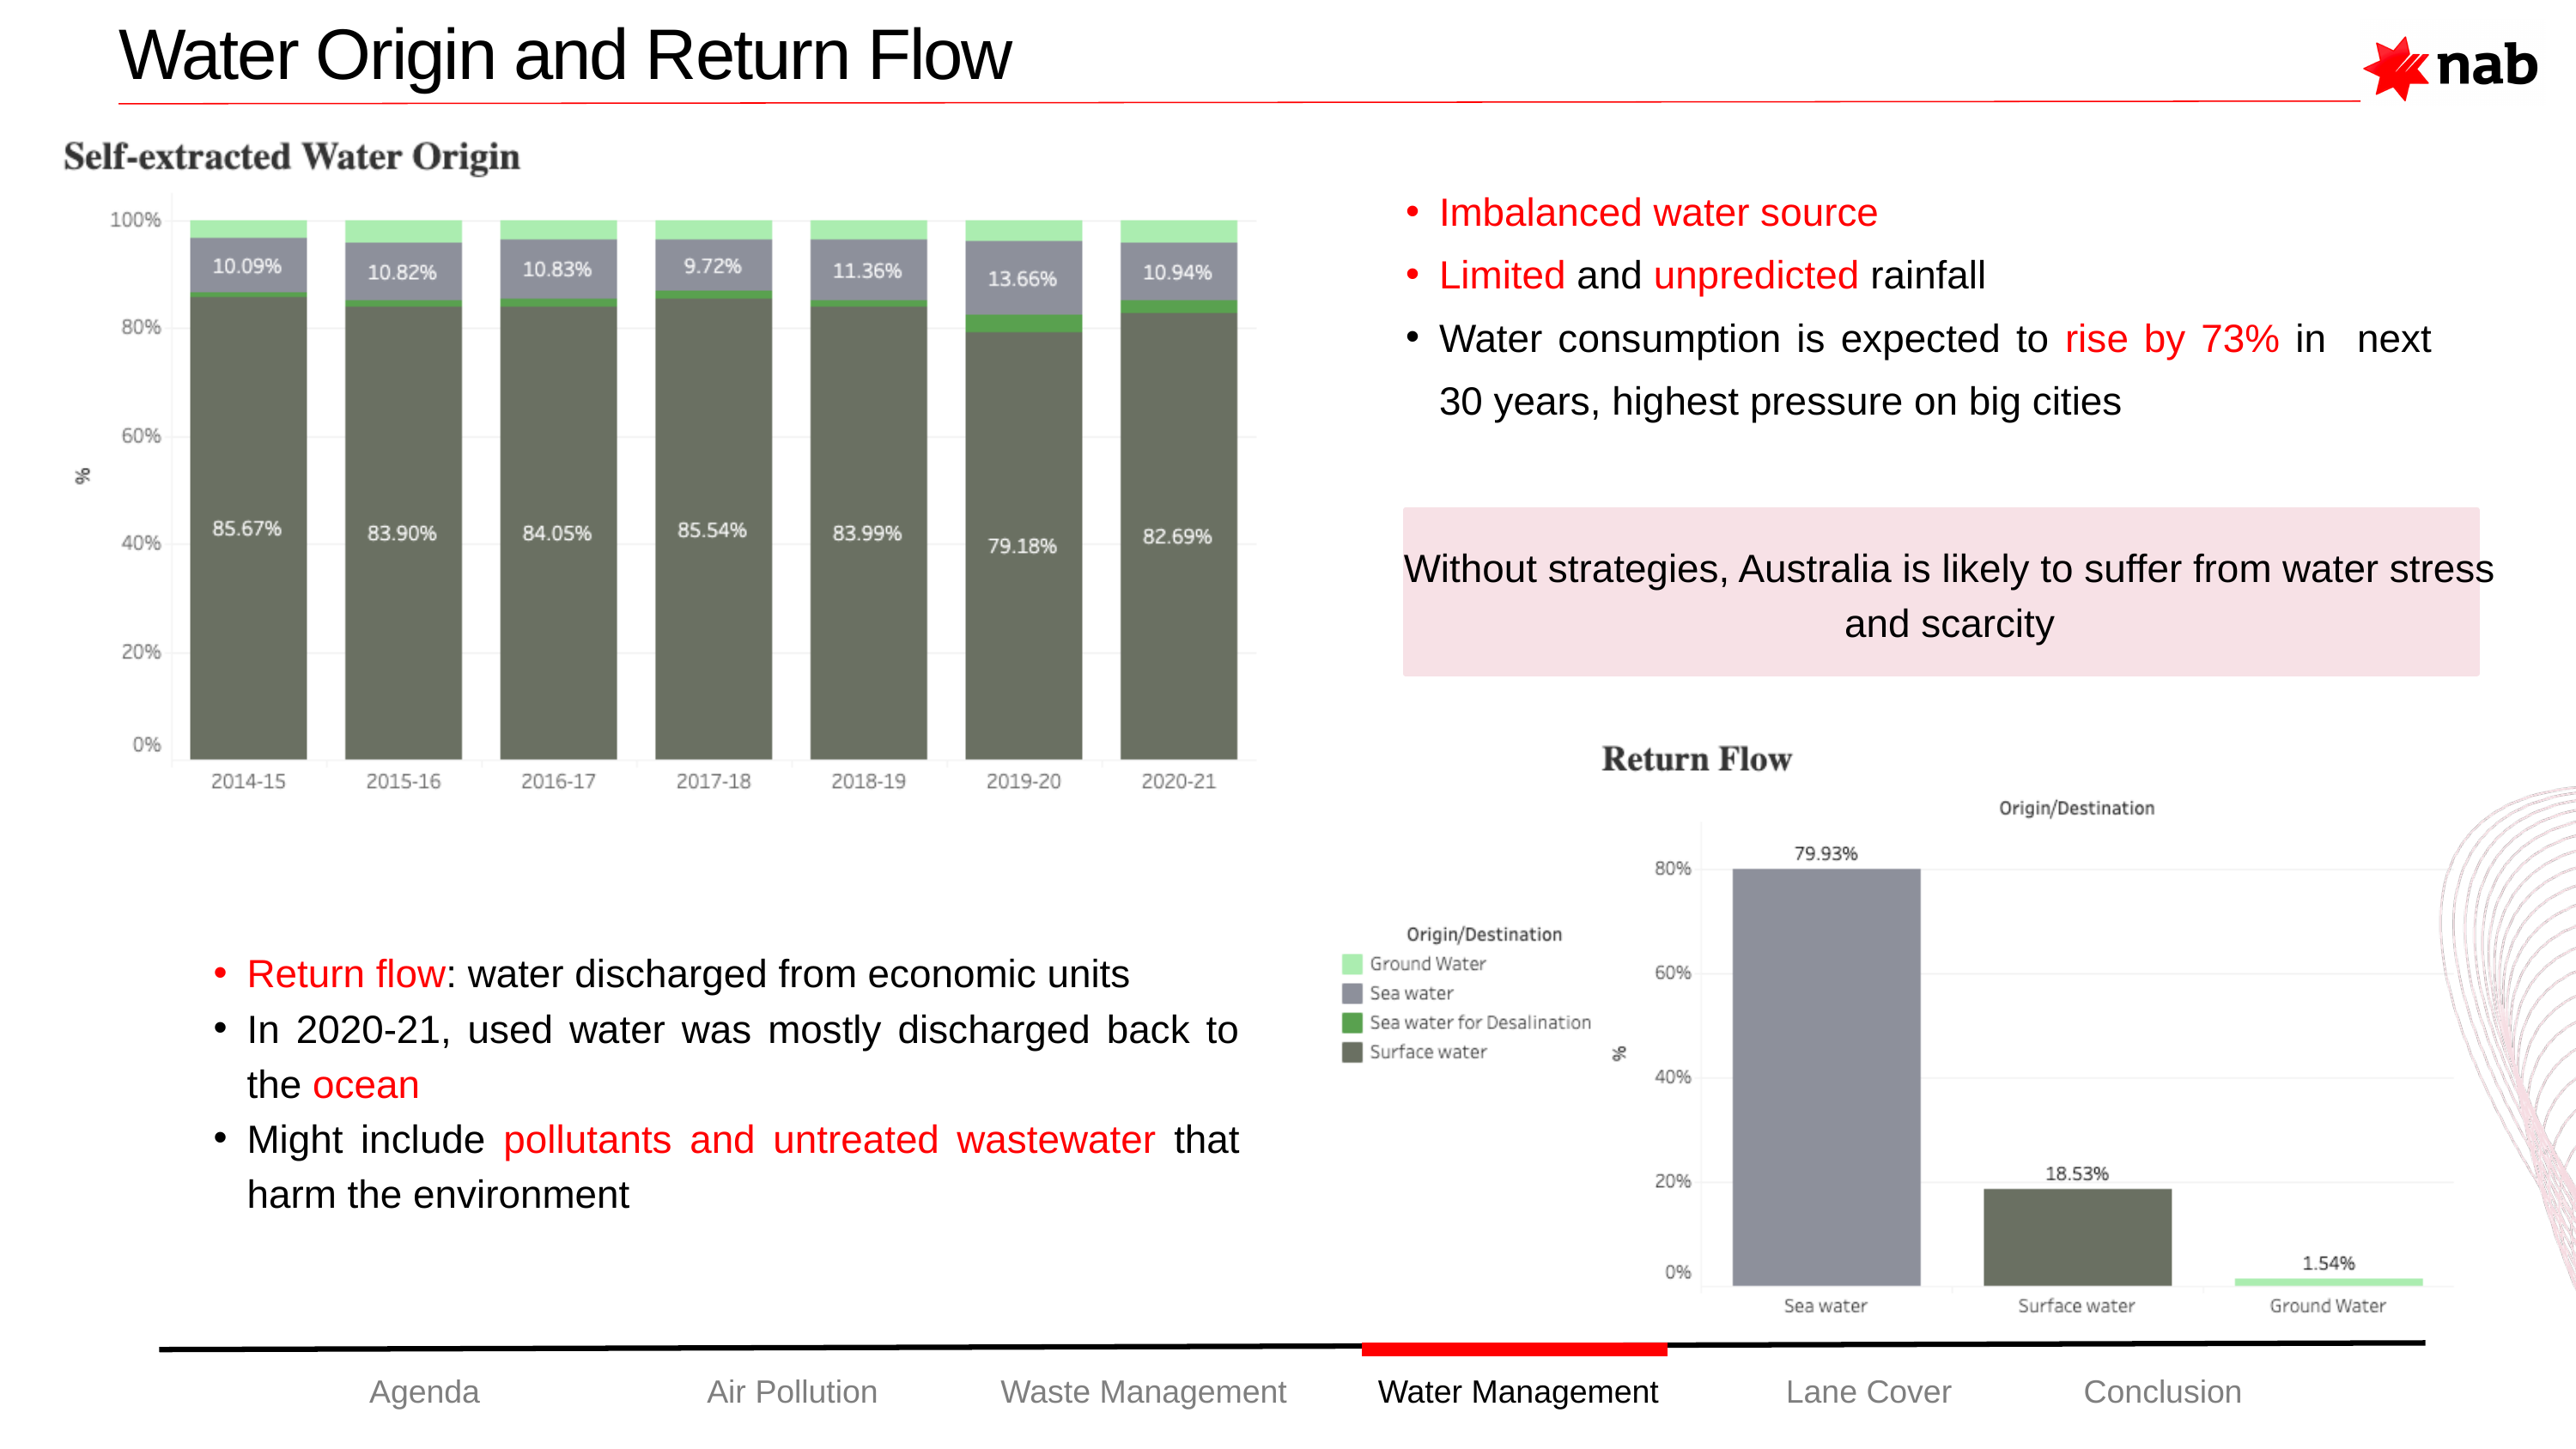

Water Origin and Return Flow

Imbalanced water source
Limited and unpredicted rainfall
Water consumption is expected to rise by 73% in  next 30 years, highest pressure on big cities

Without strategies, Australia is likely to suffer from water stress and scarcity

Return flow: water discharged from economic units
In 2020-21, used water was mostly discharged back to the ocean
Might include pollutants and untreated wastewater that harm the environment

Agenda
Air Pollution
Waste Management
Water Management
Lane Cover
Conclusion